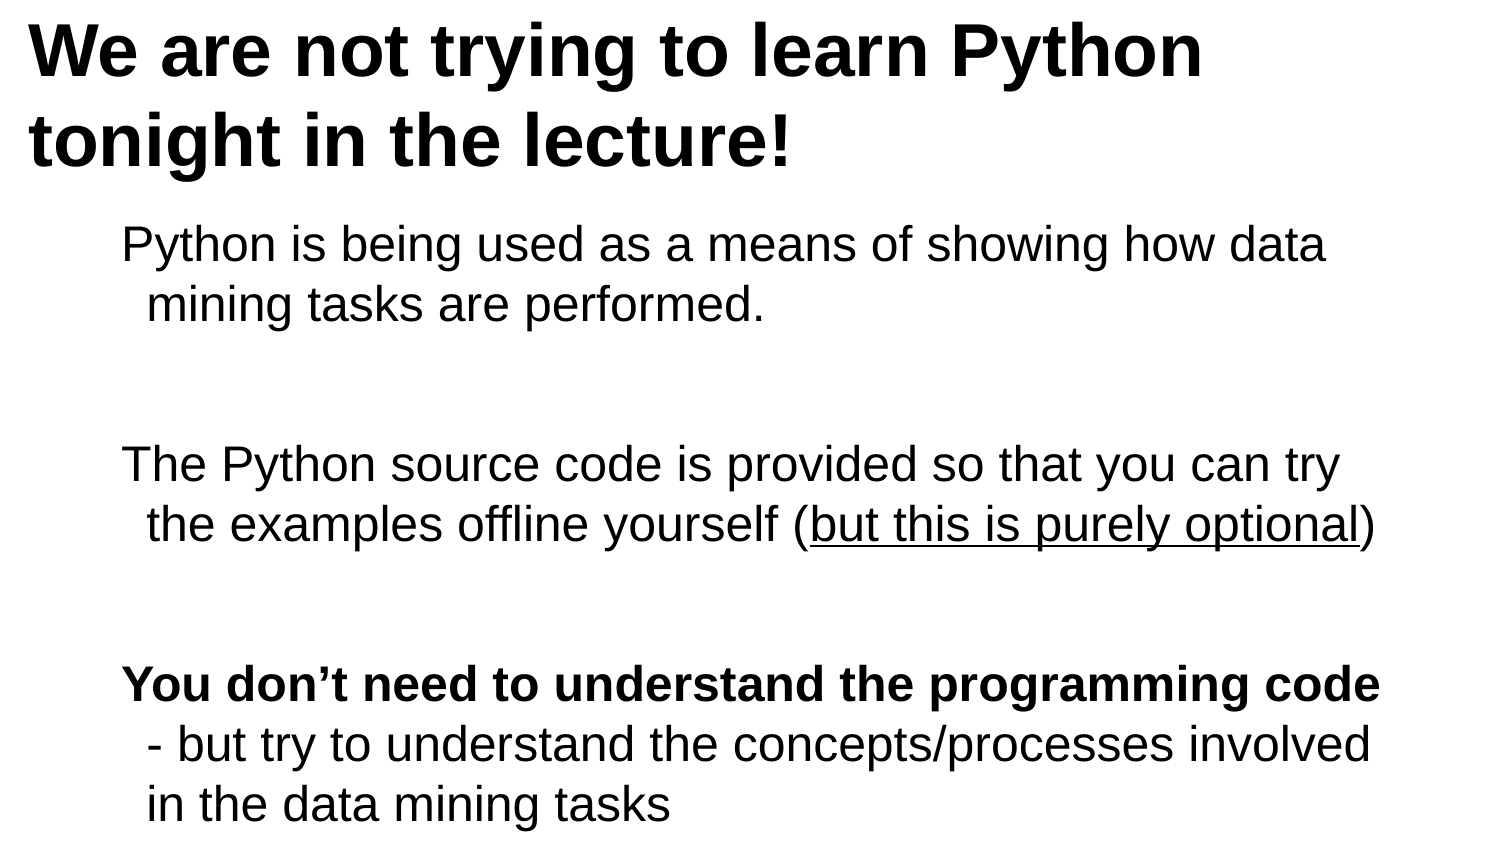

# We are not trying to learn Python tonight in the lecture!
Python is being used as a means of showing how data mining tasks are performed.

The Python source code is provided so that you can try the examples offline yourself (but this is purely optional)

You don’t need to understand the programming code - but try to understand the concepts/processes involved in the data mining tasks